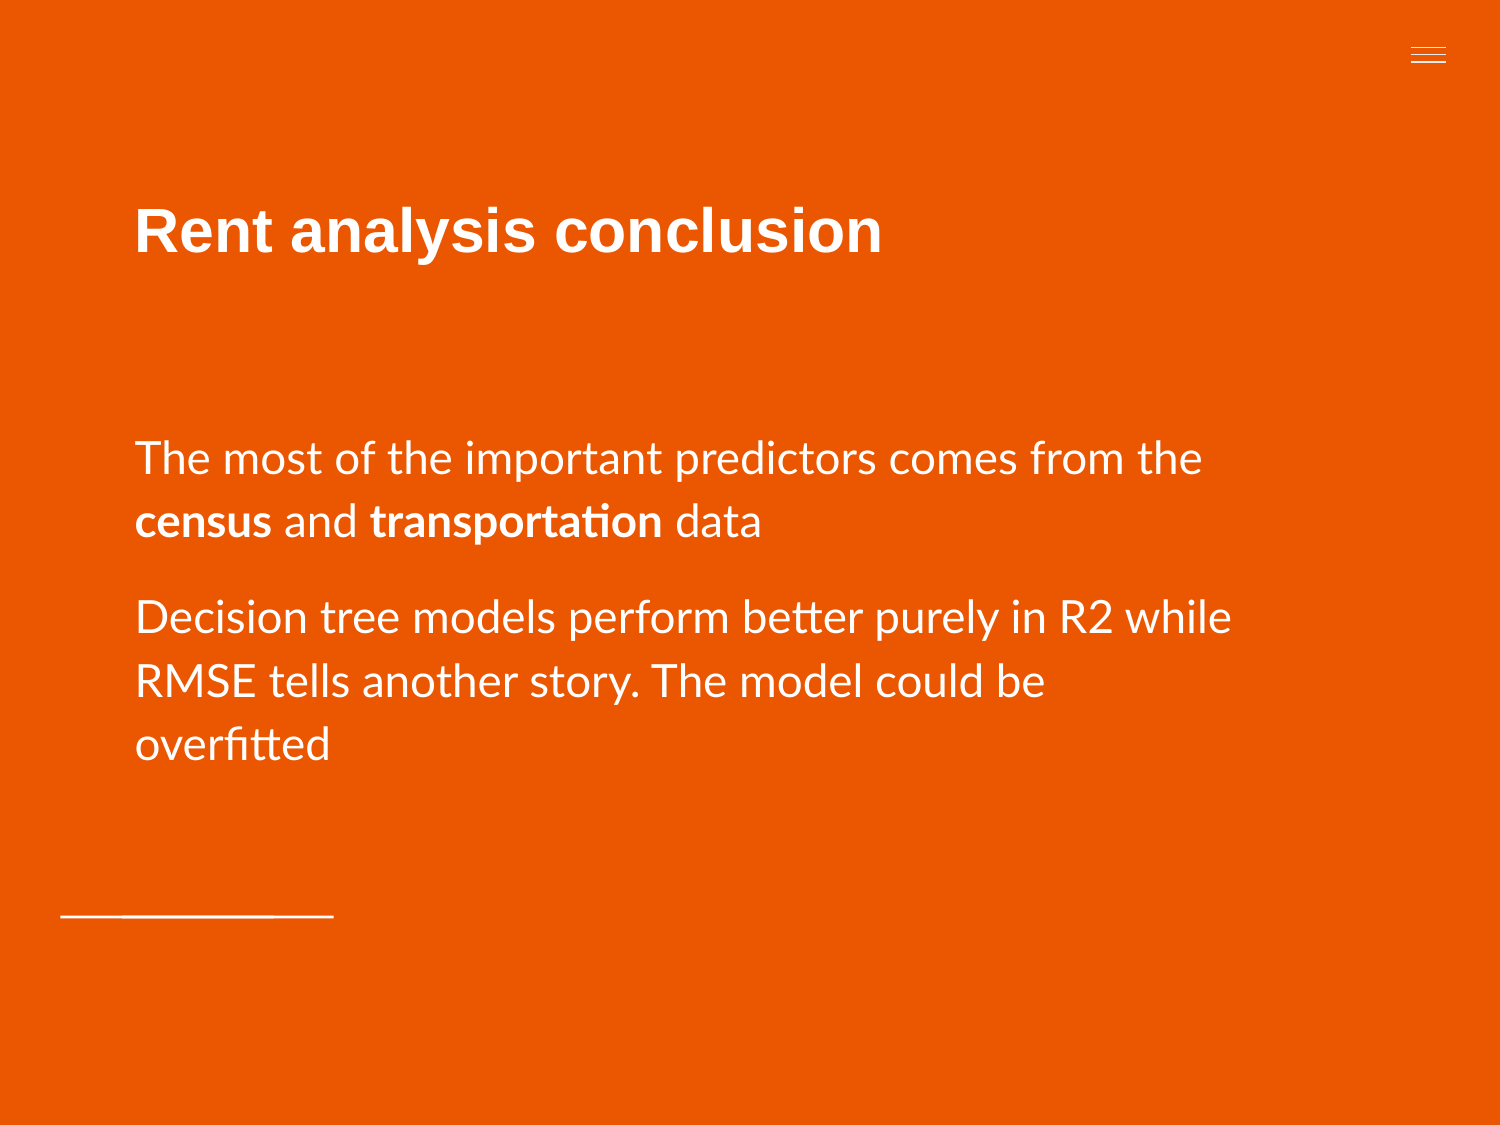

# Rent analysis conclusion
The most of the important predictors comes from the census and transportation data
Decision tree models perform better purely in R2 while RMSE tells another story. The model could be overfitted